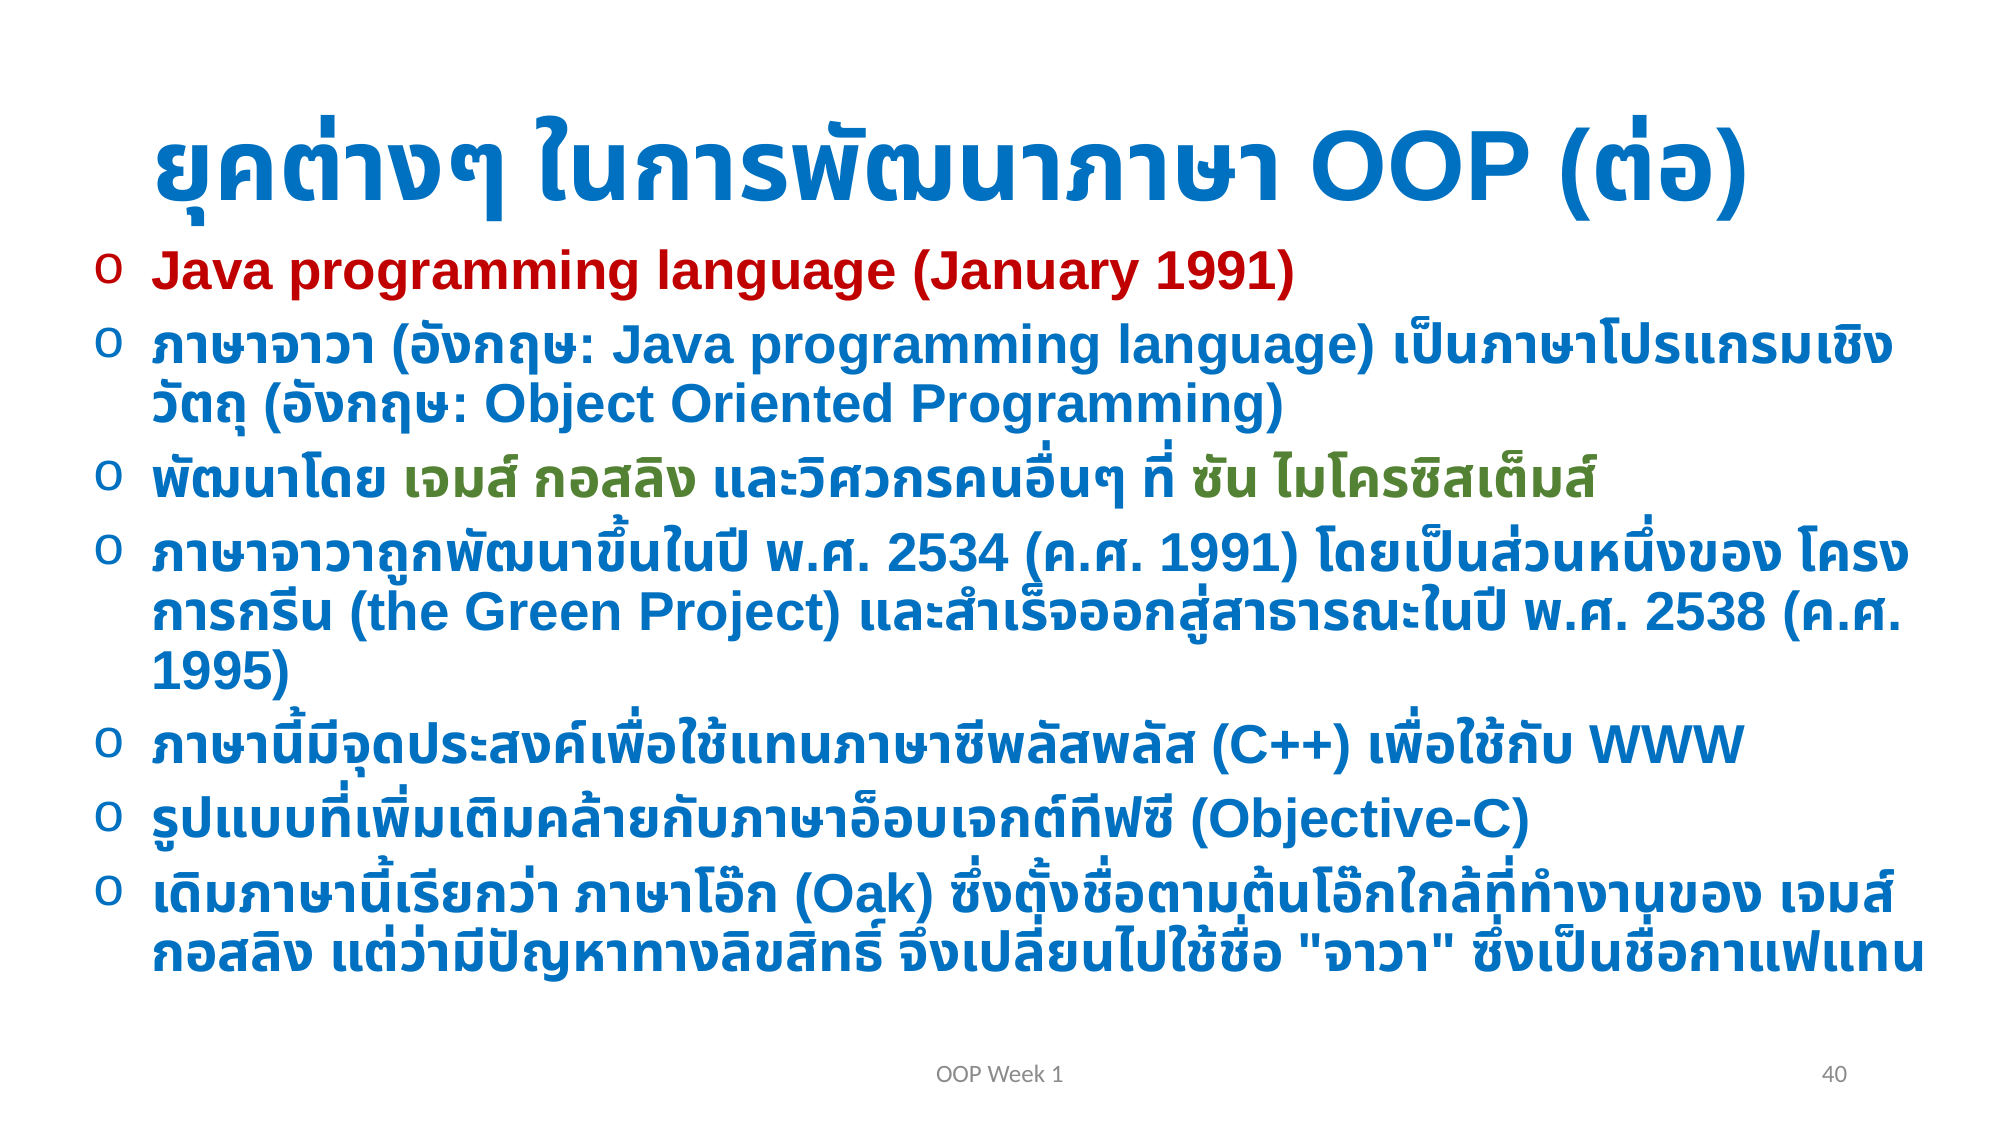

# ยุคต่างๆ ในการพัฒนาภาษา OOP (ต่อ)
Java programming language (January 1991)
ภาษาจาวา (อังกฤษ: Java programming language) เป็นภาษาโปรแกรมเชิงวัตถุ (อังกฤษ: Object Oriented Programming)
พัฒนาโดย เจมส์ กอสลิง และวิศวกรคนอื่นๆ ที่ ซัน ไมโครซิสเต็มส์
ภาษาจาวาถูกพัฒนาขึ้นในปี พ.ศ. 2534 (ค.ศ. 1991) โดยเป็นส่วนหนึ่งของ โครงการกรีน (the Green Project) และสำเร็จออกสู่สาธารณะในปี พ.ศ. 2538 (ค.ศ. 1995)
ภาษานี้มีจุดประสงค์เพื่อใช้แทนภาษาซีพลัสพลัส (C++) เพื่อใช้กับ WWW
รูปแบบที่เพิ่มเติมคล้ายกับภาษาอ็อบเจกต์ทีฟซี (Objective-C)
เดิมภาษานี้เรียกว่า ภาษาโอ๊ก (Oak) ซึ่งตั้งชื่อตามต้นโอ๊กใกล้ที่ทำงานของ เจมส์ กอสลิง แต่ว่ามีปัญหาทางลิขสิทธิ์ จึงเปลี่ยนไปใช้ชื่อ "จาวา" ซึ่งเป็นชื่อกาแฟแทน
OOP Week 1
40